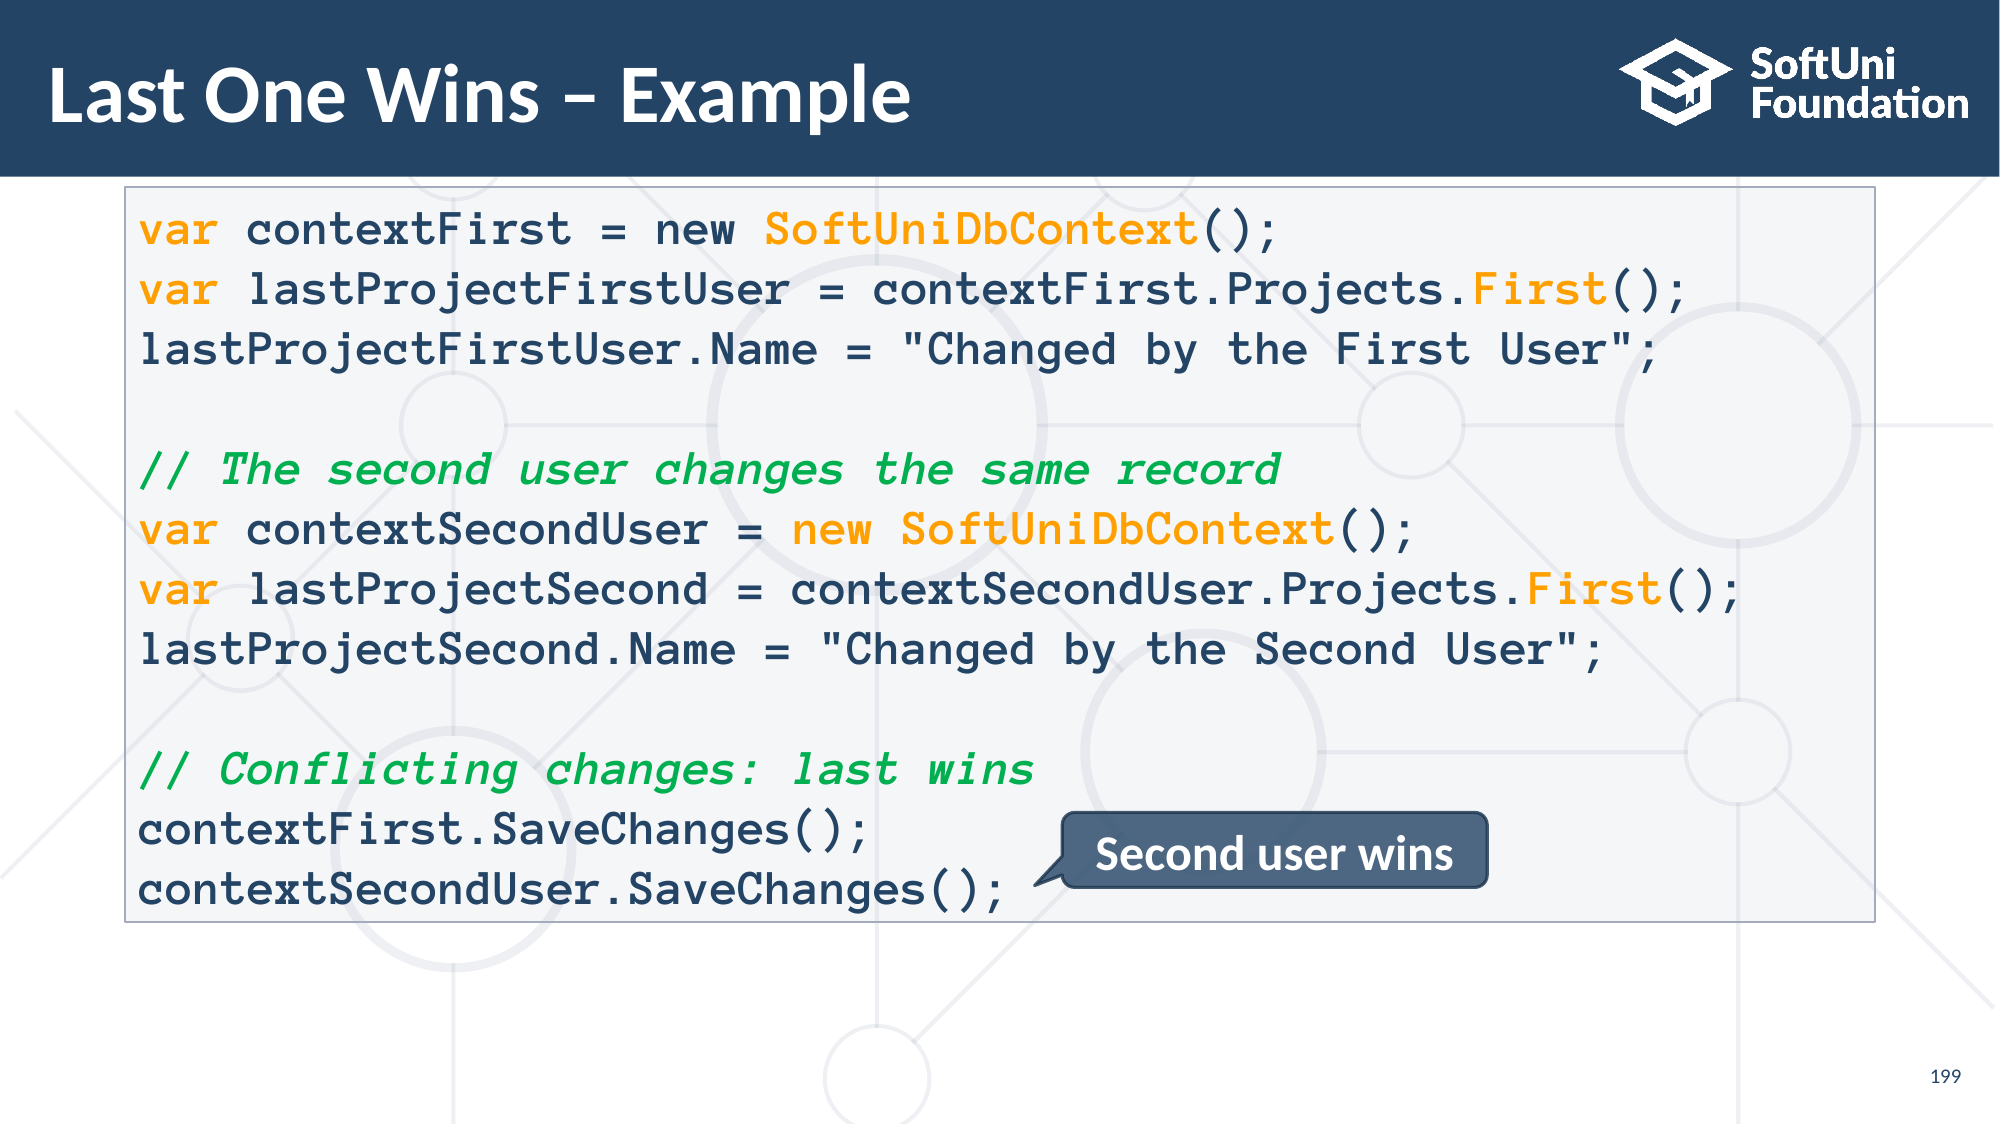

# Last One Wins – Example
var contextFirst = new SoftUniDbContext();
var lastProjectFirstUser = contextFirst.Projects.First();
lastProjectFirstUser.Name = "Changed by the First User";

// The second user changes the same record
var contextSecondUser = new SoftUniDbContext();
var lastProjectSecond = contextSecondUser.Projects.First();
lastProjectSecond.Name = "Changed by the Second User";

// Conflicting changes: last wins
contextFirst.SaveChanges();
contextSecondUser.SaveChanges();
Second user wins
199